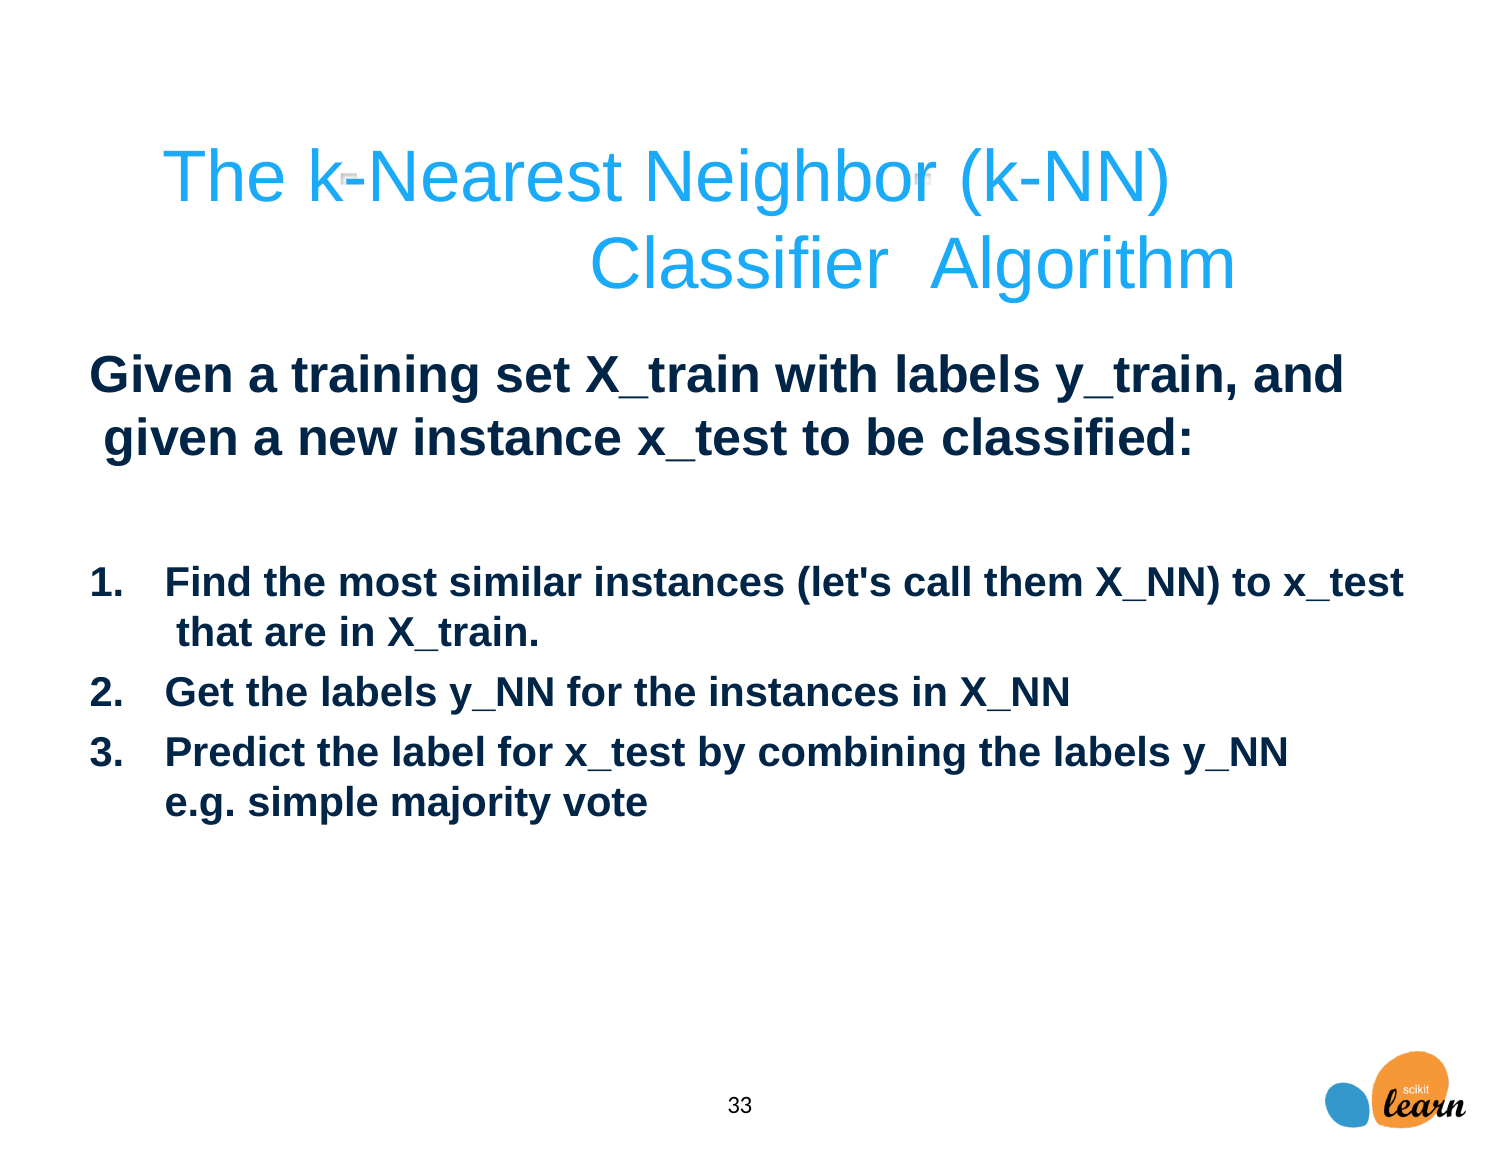

APPLIED MACHINE  LEARNING IN PYTHON

# The k-Nearest Neighbor (k-NN) Classifier  Algorithm
Given a training set X_train with labels y_train, and  given a new instance x_test to be classified:

Find the most similar instances (let's call them X_NN) to x_test  that are in X_train.
Get the labels y_NN for the instances in X_NN
Predict the label for x_test by combining the labels y_NN
e.g. simple majority vote